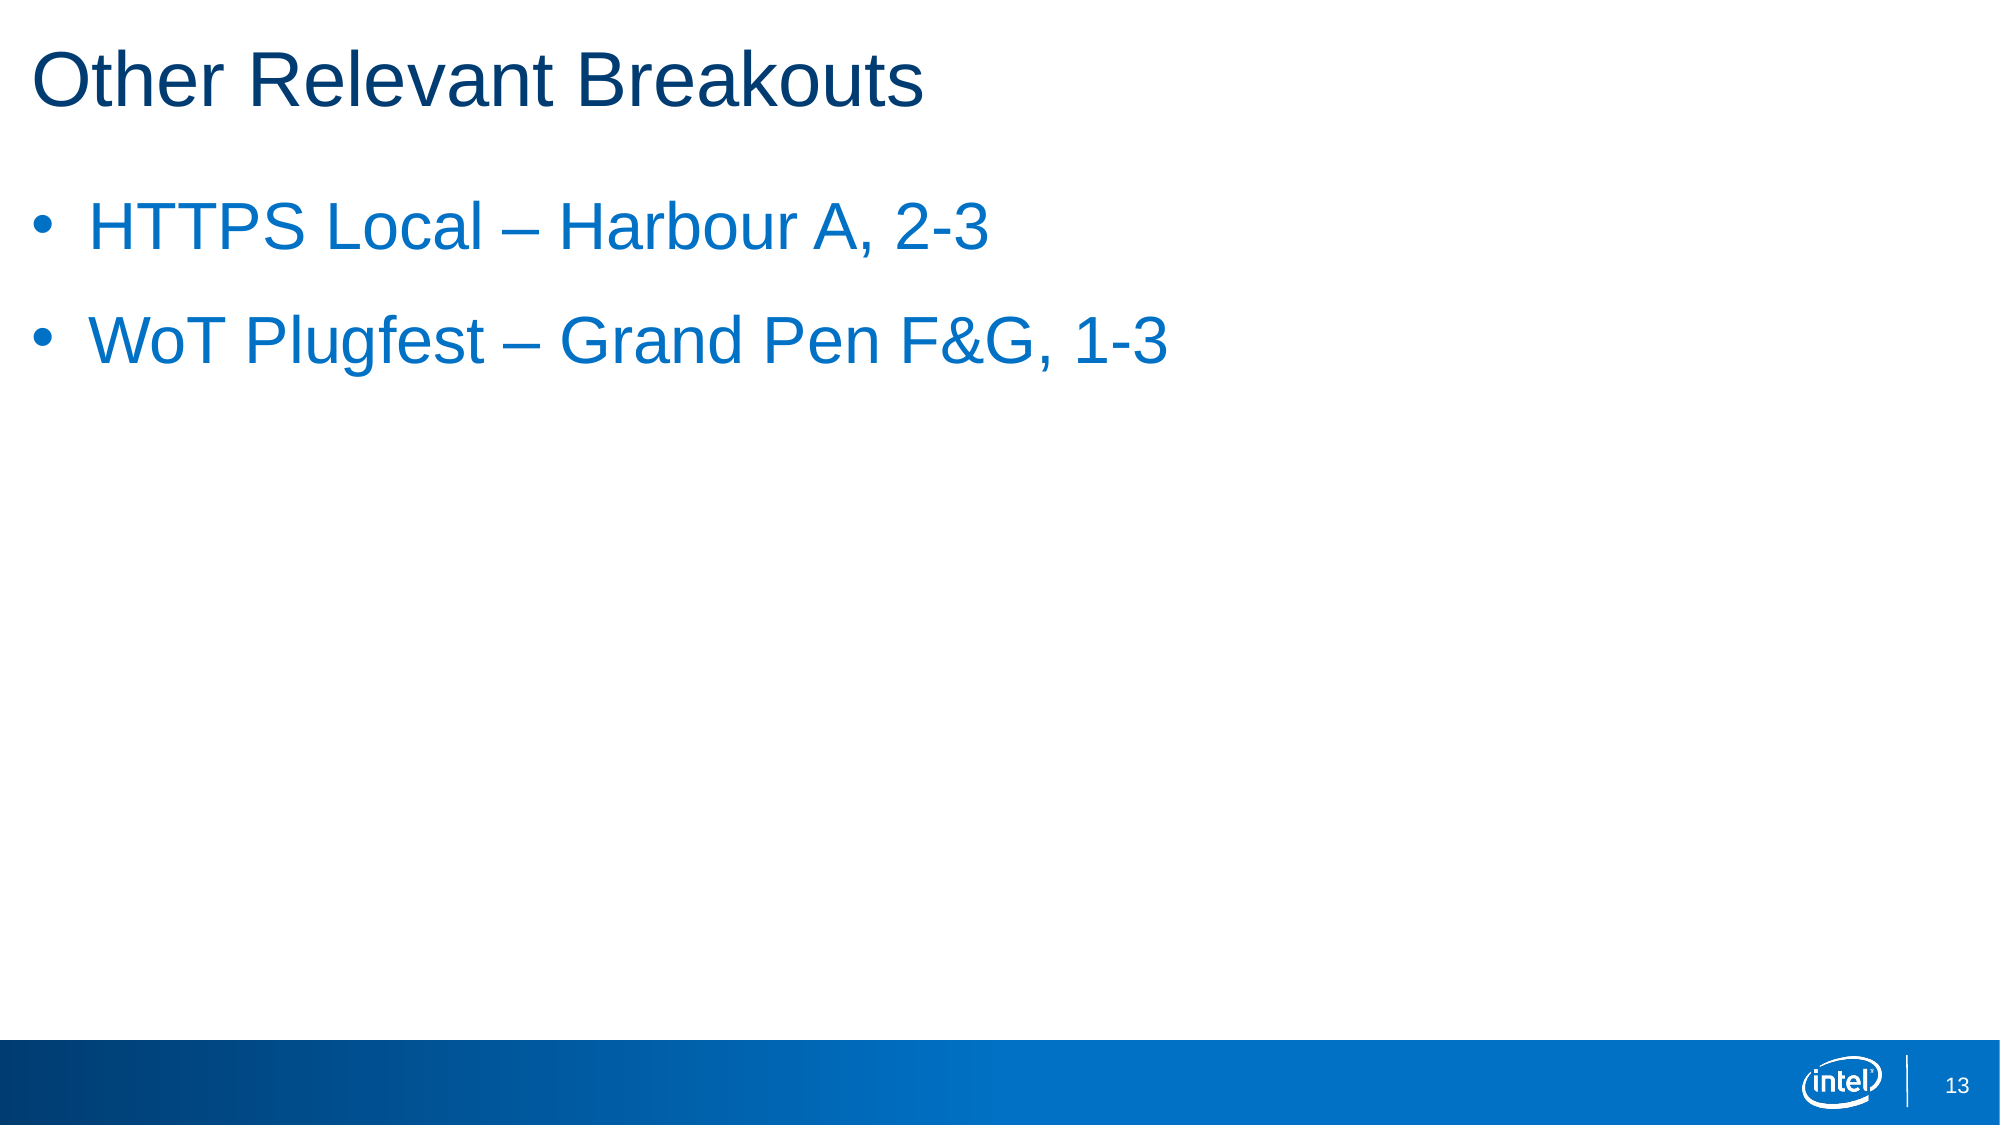

# Other Relevant Breakouts
HTTPS Local – Harbour A, 2-3
WoT Plugfest – Grand Pen F&G, 1-3
13